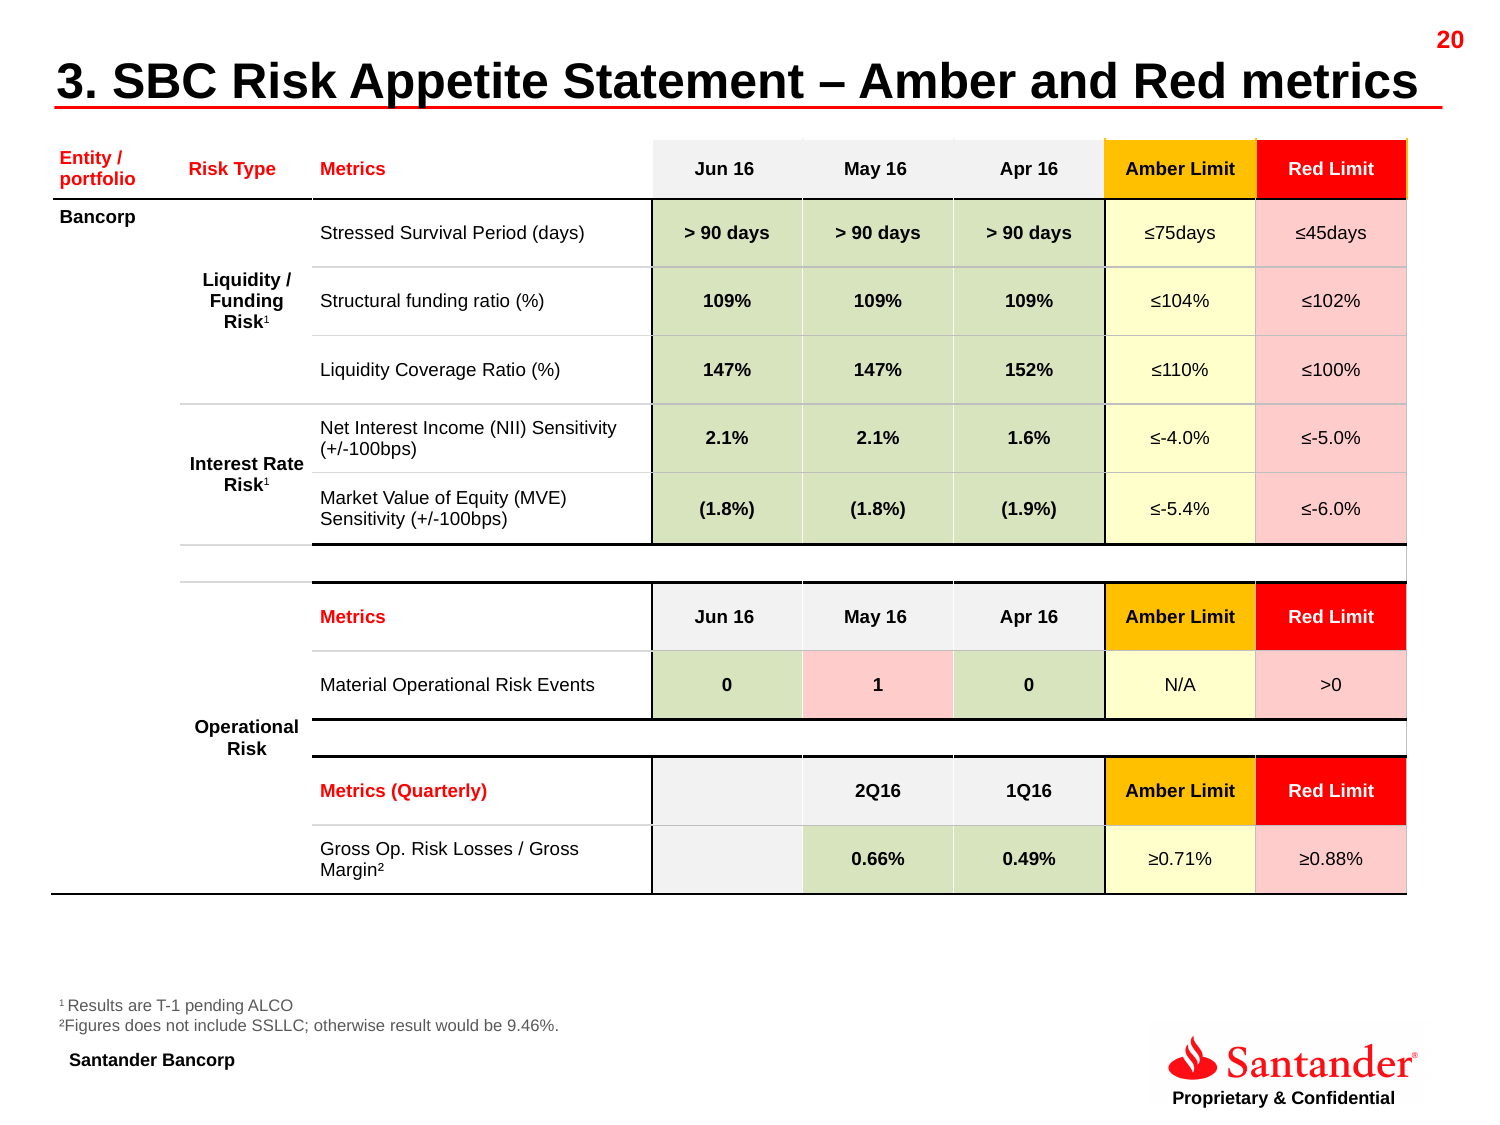

20
3. SBC Risk Appetite Statement – Amber and Red metrics
|  |  |  |  |  |  |  |  |
| --- | --- | --- | --- | --- | --- | --- | --- |
| Entity / portfolio | Risk Type | Metrics | Jun 16 | May 16 | Apr 16 | Amber Limit | Red Limit |
| Bancorp | Liquidity / Funding Risk1 | Stressed Survival Period (days) | > 90 days | > 90 days | > 90 days | ≤75days | ≤45days |
|  |  | Structural funding ratio (%) | 109% | 109% | 109% | ≤104% | ≤102% |
|  |  | Liquidity Coverage Ratio (%) | 147% | 147% | 152% | ≤110% | ≤100% |
|  | Interest Rate Risk1 | Net Interest Income (NII) Sensitivity (+/-100bps) | 2.1% | 2.1% | 1.6% | ≤-4.0% | ≤-5.0% |
|  |  | Market Value of Equity (MVE) Sensitivity (+/-100bps) | (1.8%) | (1.8%) | (1.9%) | ≤-5.4% | ≤-6.0% |
|  |  |  |  |  |  |  |  |
|  | Operational Risk | Metrics | Jun 16 | May 16 | Apr 16 | Amber Limit | Red Limit |
|  |  | Material Operational Risk Events | 0 | 1 | 0 | N/A | >0 |
|  |  |  |  |  |  |  |  |
|  |  | Metrics (Quarterly) |  | 2Q16 | 1Q16 | Amber Limit | Red Limit |
|  |  | Gross Op. Risk Losses / Gross Margin² |  | 0.66% | 0.49% | ≥0.71% | ≥0.88% |
1 Results are T-1 pending ALCO
²Figures does not include SSLLC; otherwise result would be 9.46%.